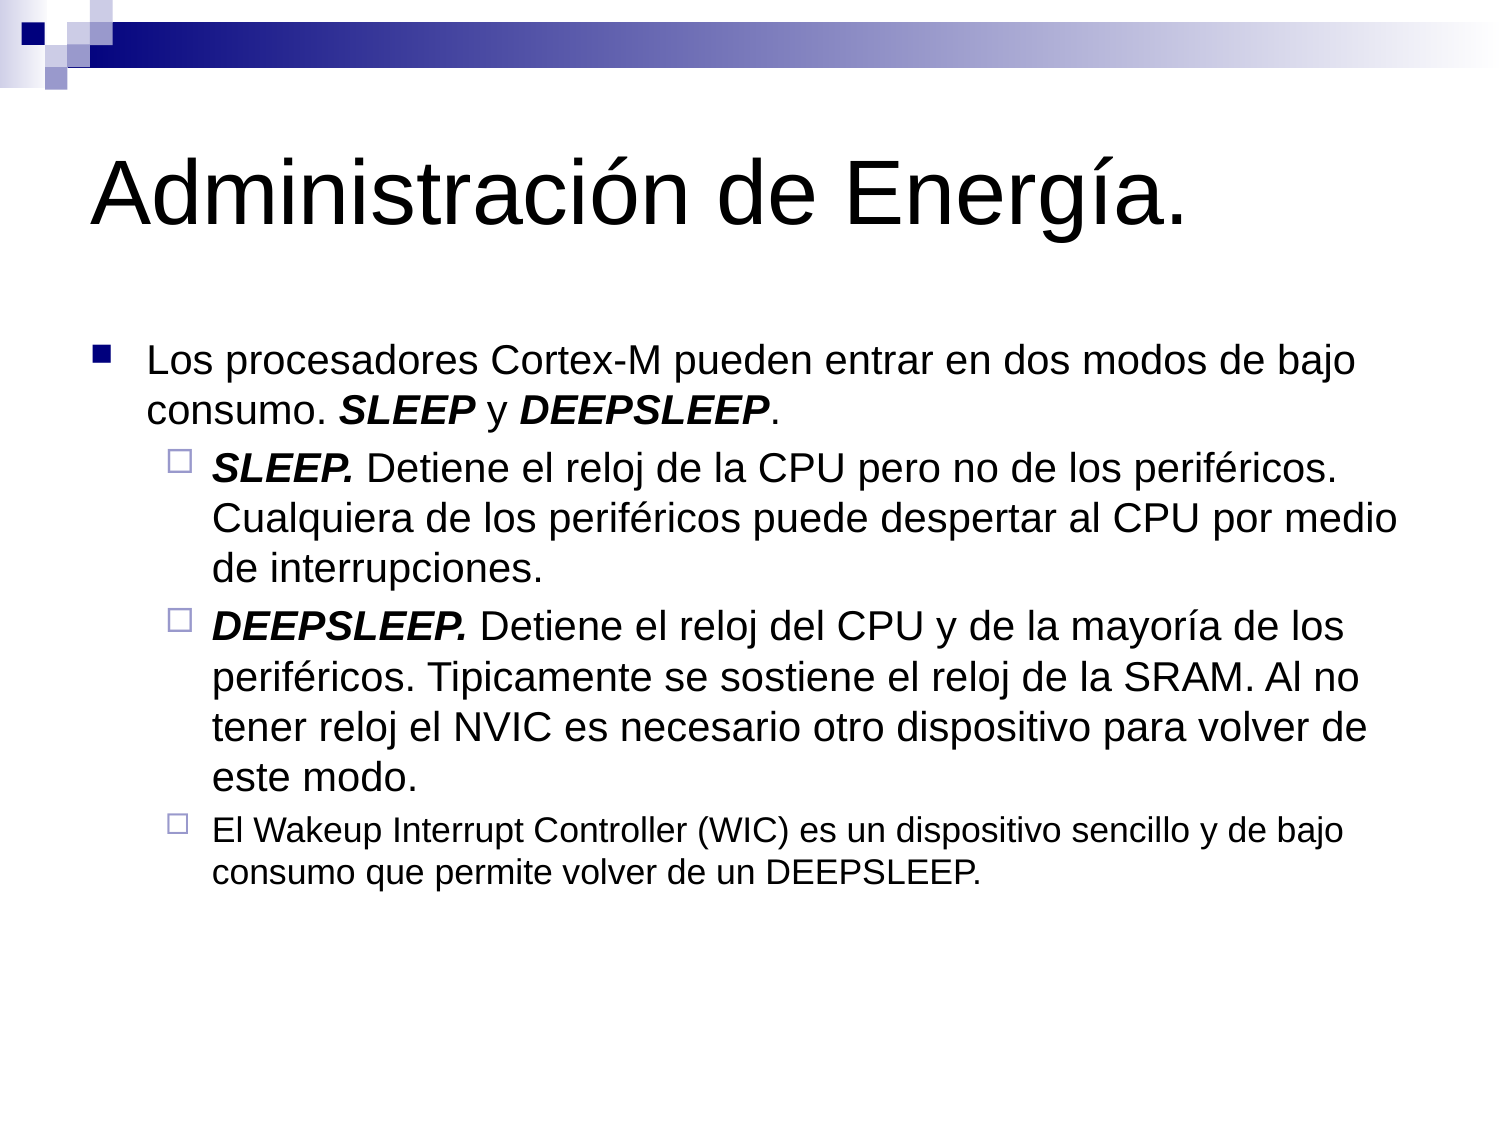

# Administración de Energía.
Los procesadores Cortex-M pueden entrar en dos modos de bajo consumo. SLEEP y DEEPSLEEP.
SLEEP. Detiene el reloj de la CPU pero no de los periféricos. Cualquiera de los periféricos puede despertar al CPU por medio de interrupciones.
DEEPSLEEP. Detiene el reloj del CPU y de la mayoría de los periféricos. Tipicamente se sostiene el reloj de la SRAM. Al no tener reloj el NVIC es necesario otro dispositivo para volver de este modo.
El Wakeup Interrupt Controller (WIC) es un dispositivo sencillo y de bajo consumo que permite volver de un DEEPSLEEP.